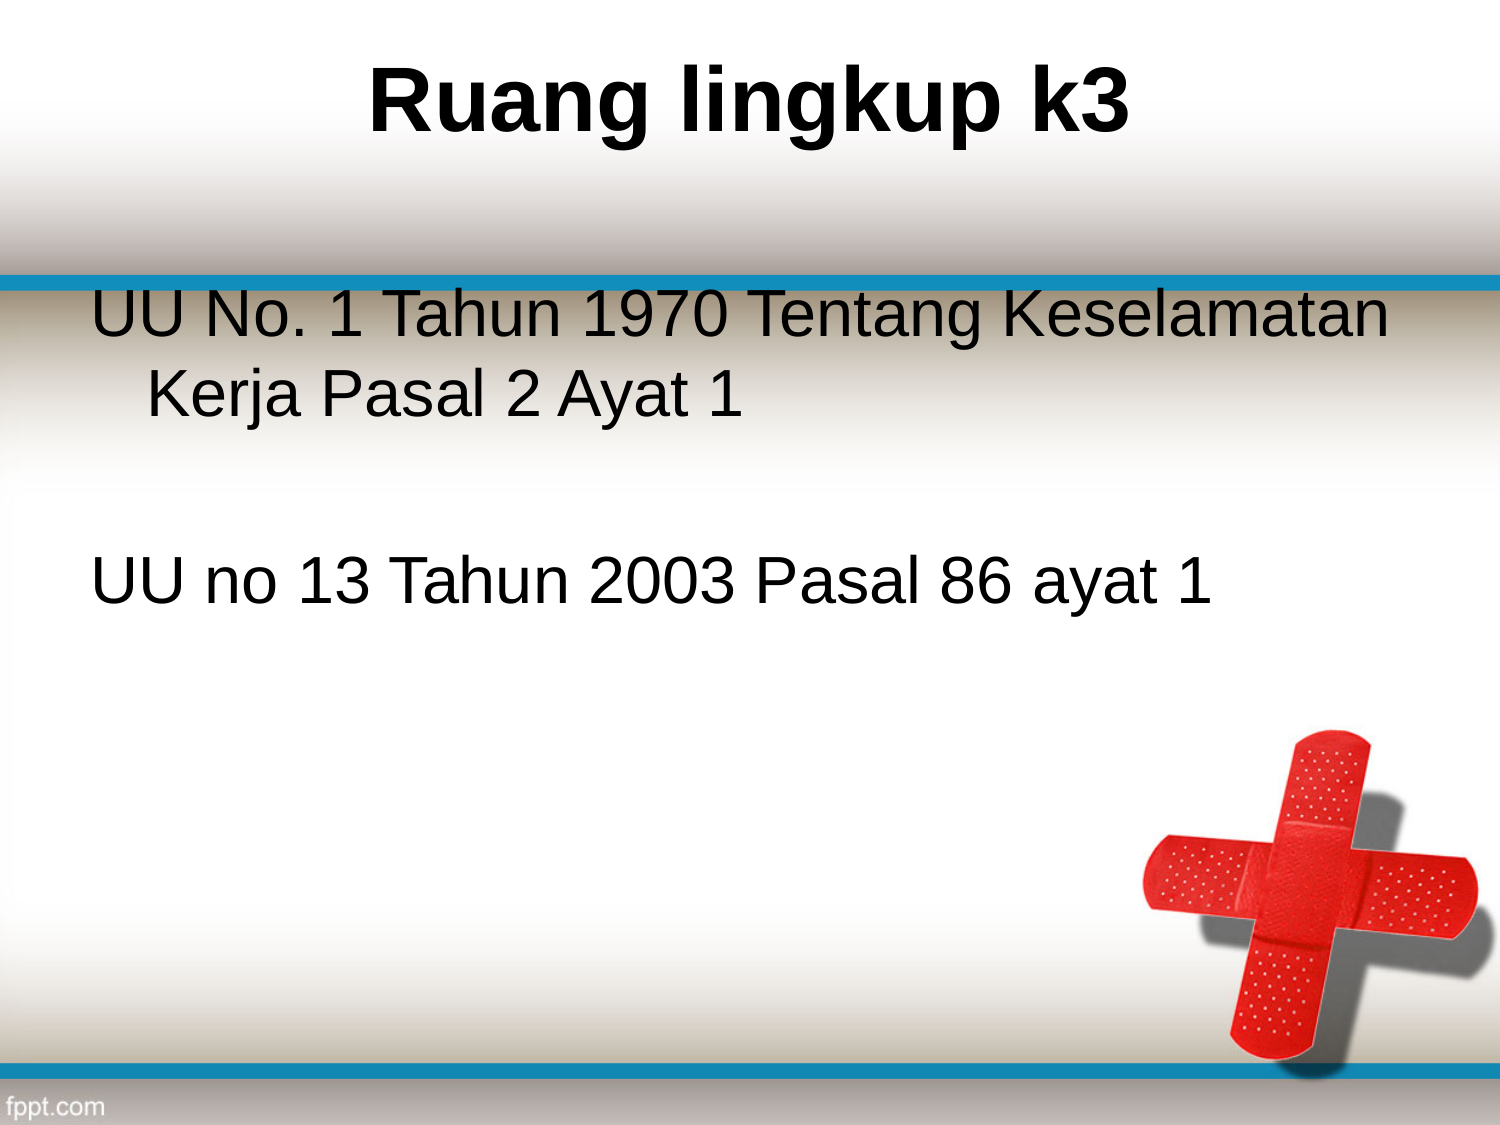

# Ruang lingkup k3

UU No. 1 Tahun 1970 Tentang Keselamatan Kerja Pasal 2 Ayat 1

UU no 13 Tahun 2003 Pasal 86 ayat 1